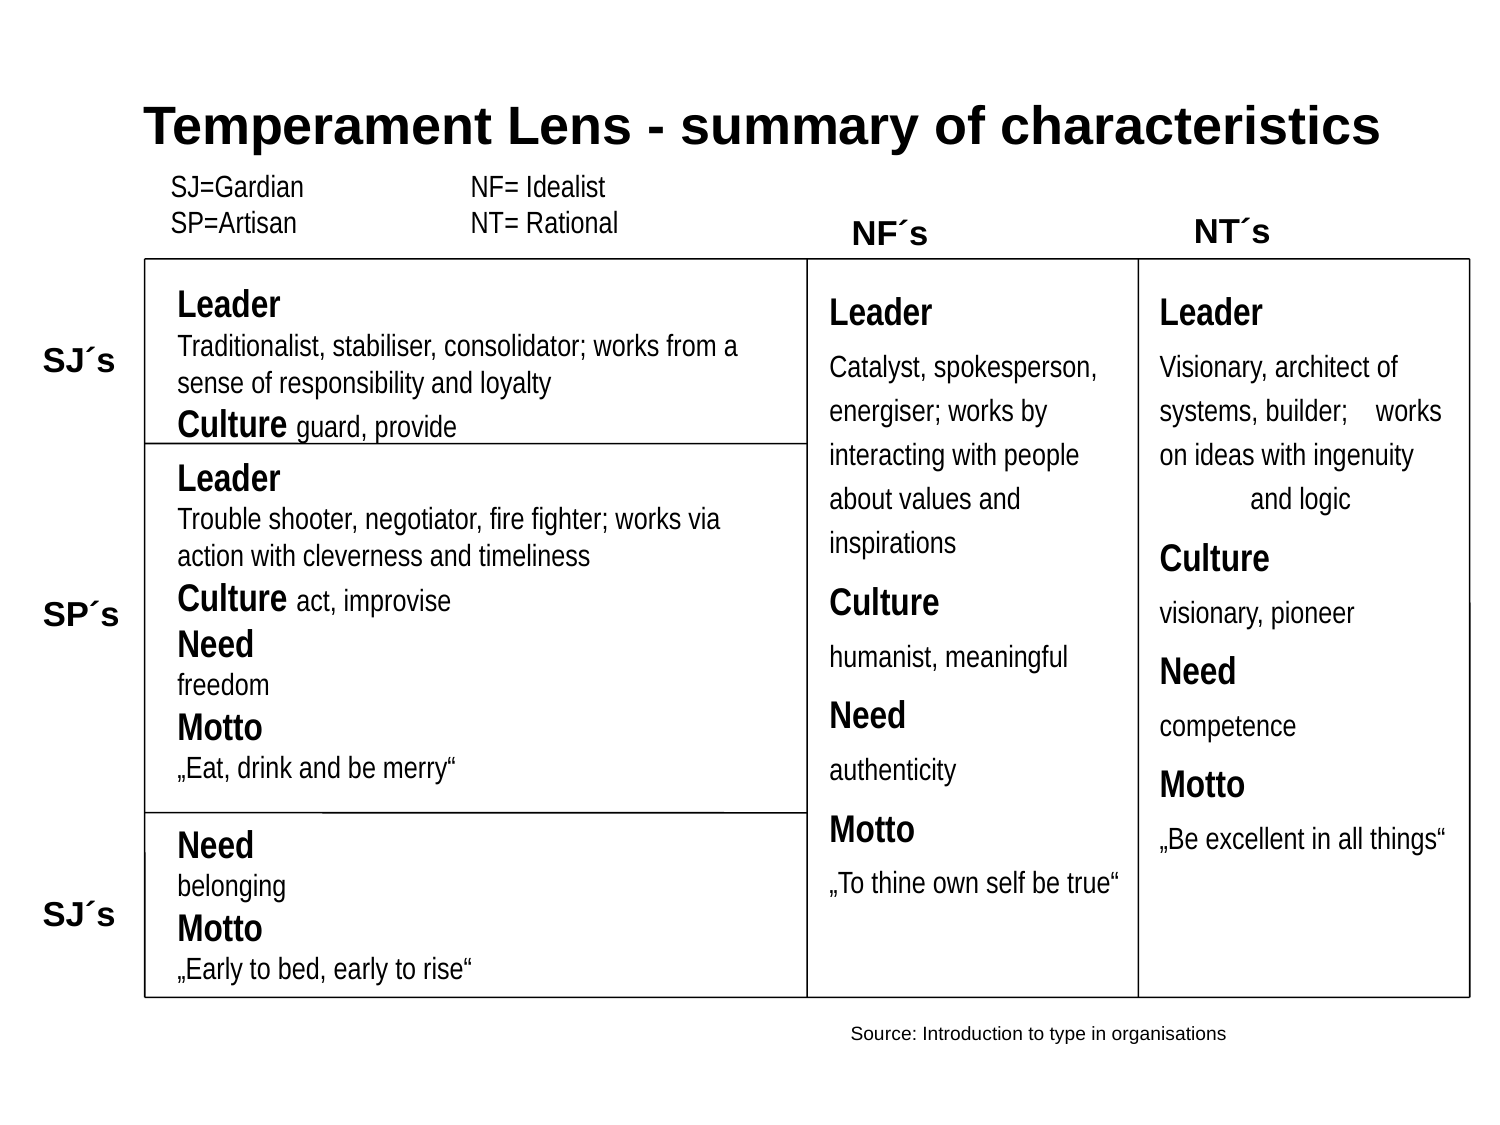

# Temperament Lens - summary of characteristics
SJ=Gardian		NF= Idealist
SP=Artisan		NT= Rational
NT´s
NF´s

Leader
Catalyst, spokesperson, energiser; works by interacting with people about values and inspirations
Culture
humanist, meaningful
Need
authenticity
Motto
„To thine own self be true“

Leader
Visionary, architect of systems, builder;    works on ideas with ingenuity                    and logic
Culture
visionary, pioneer
Need
competence
Motto
„Be excellent in all things“

Leader
Traditionalist, stabiliser, consolidator; works from a sense of responsibility and loyalty
Culture guard, provide
SJ´s

Leader
Trouble shooter, negotiator, fire fighter; works via action with cleverness and timeliness
Culture act, improvise
Need
freedom
Motto
„Eat, drink and be merry“
SP´s

Need
belonging
Motto
„Early to bed, early to rise“
SJ´s

Source: Introduction to type in organisations